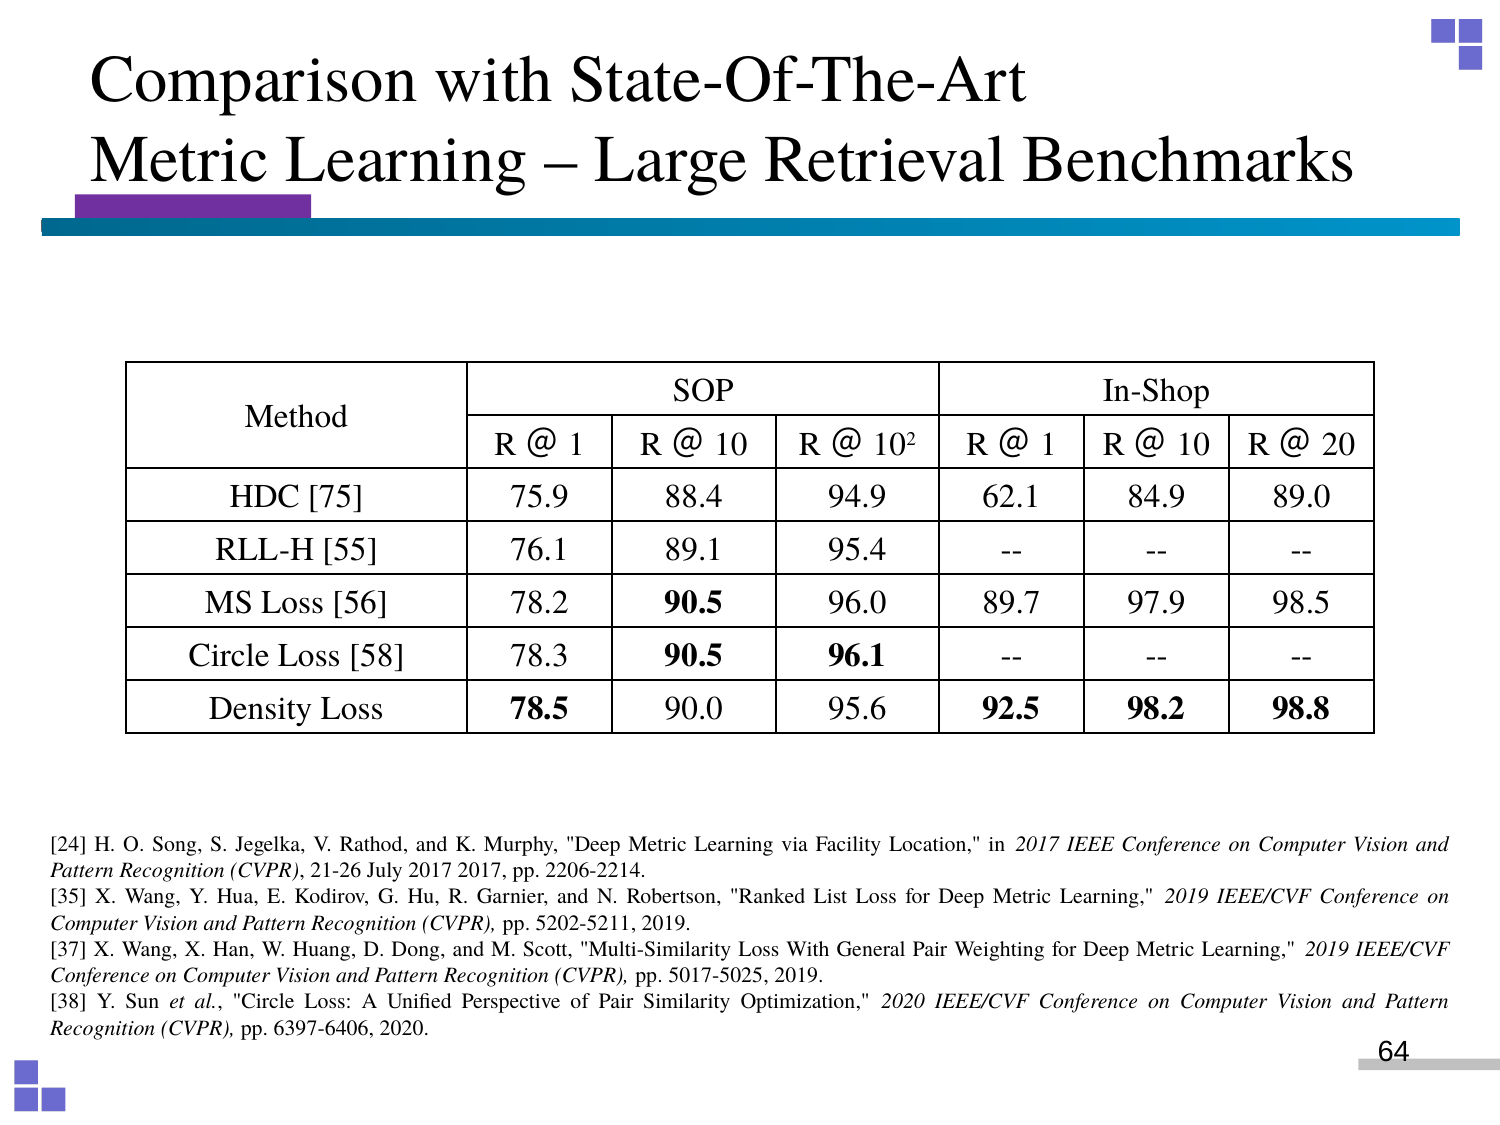

# Comparison with State-Of-The-Art Metric Learning – Large Retrieval Benchmarks
| Method | SOP |  |  | In-Shop | Cars-196 |  |
| --- | --- | --- | --- | --- | --- | --- |
|  | R＠1 | R＠10 | R＠102 | R＠1 | R＠10 | R＠20 |
| HDC [75] | 75.9 | 88.4 | 94.9 | 62.1 | 84.9 | 89.0 |
| RLL-H [55] | 76.1 | 89.1 | 95.4 | -- | -- | -- |
| MS Loss [56] | 78.2 | 90.5 | 96.0 | 89.7 | 97.9 | 98.5 |
| Circle Loss [58] | 78.3 | 90.5 | 96.1 | -- | -- | -- |
| Density Loss | 78.5 | 90.0 | 95.6 | 92.5 | 98.2 | 98.8 |
[24] H. O. Song, S. Jegelka, V. Rathod, and K. Murphy, "Deep Metric Learning via Facility Location," in 2017 IEEE Conference on Computer Vision and Pattern Recognition (CVPR), 21-26 July 2017 2017, pp. 2206-2214.
[35] X. Wang, Y. Hua, E. Kodirov, G. Hu, R. Garnier, and N. Robertson, "Ranked List Loss for Deep Metric Learning," 2019 IEEE/CVF Conference on Computer Vision and Pattern Recognition (CVPR), pp. 5202-5211, 2019.
[37] X. Wang, X. Han, W. Huang, D. Dong, and M. Scott, "Multi-Similarity Loss With General Pair Weighting for Deep Metric Learning," 2019 IEEE/CVF Conference on Computer Vision and Pattern Recognition (CVPR), pp. 5017-5025, 2019.
[38] Y. Sun et al., "Circle Loss: A Unified Perspective of Pair Similarity Optimization," 2020 IEEE/CVF Conference on Computer Vision and Pattern Recognition (CVPR), pp. 6397-6406, 2020.
64